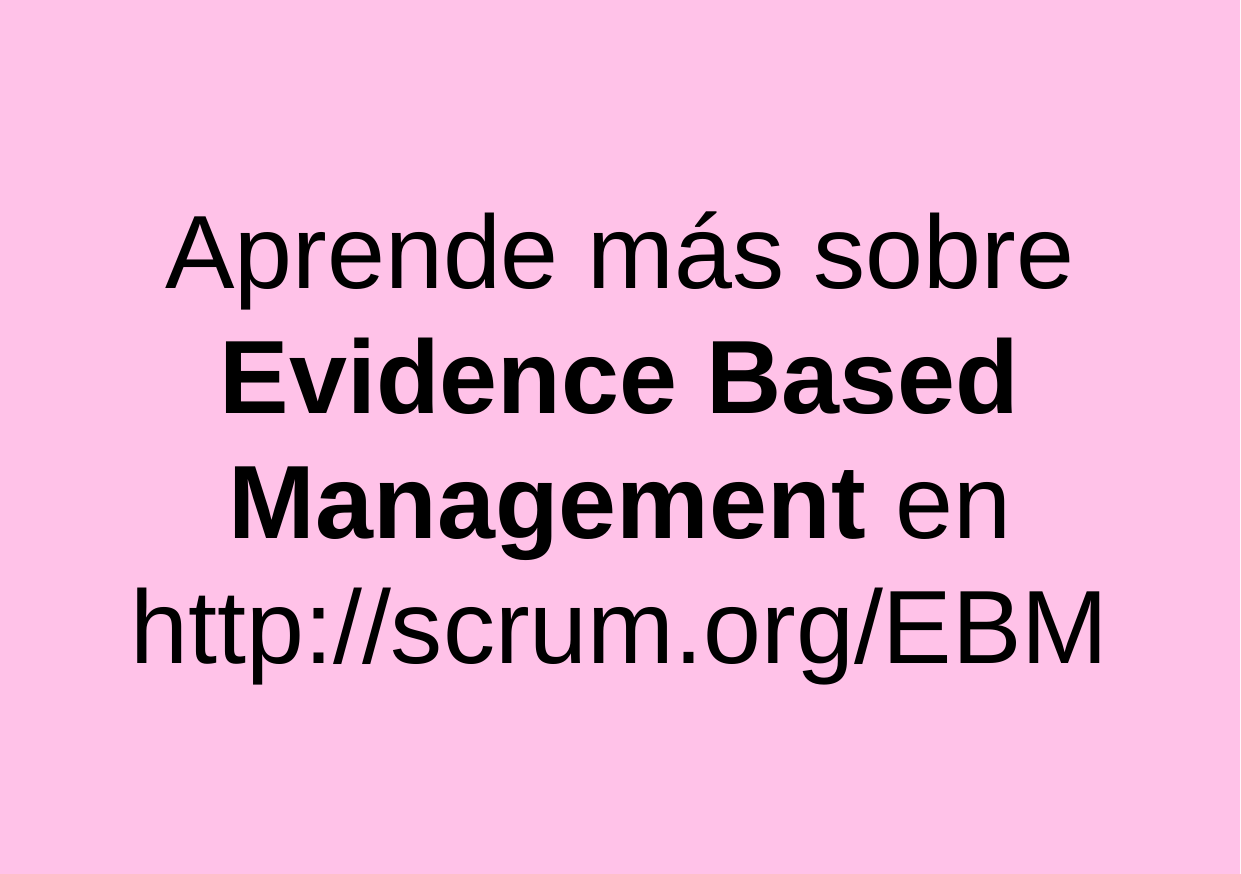

Aprende más sobre Evidence Based Management en
http://scrum.org/EBM